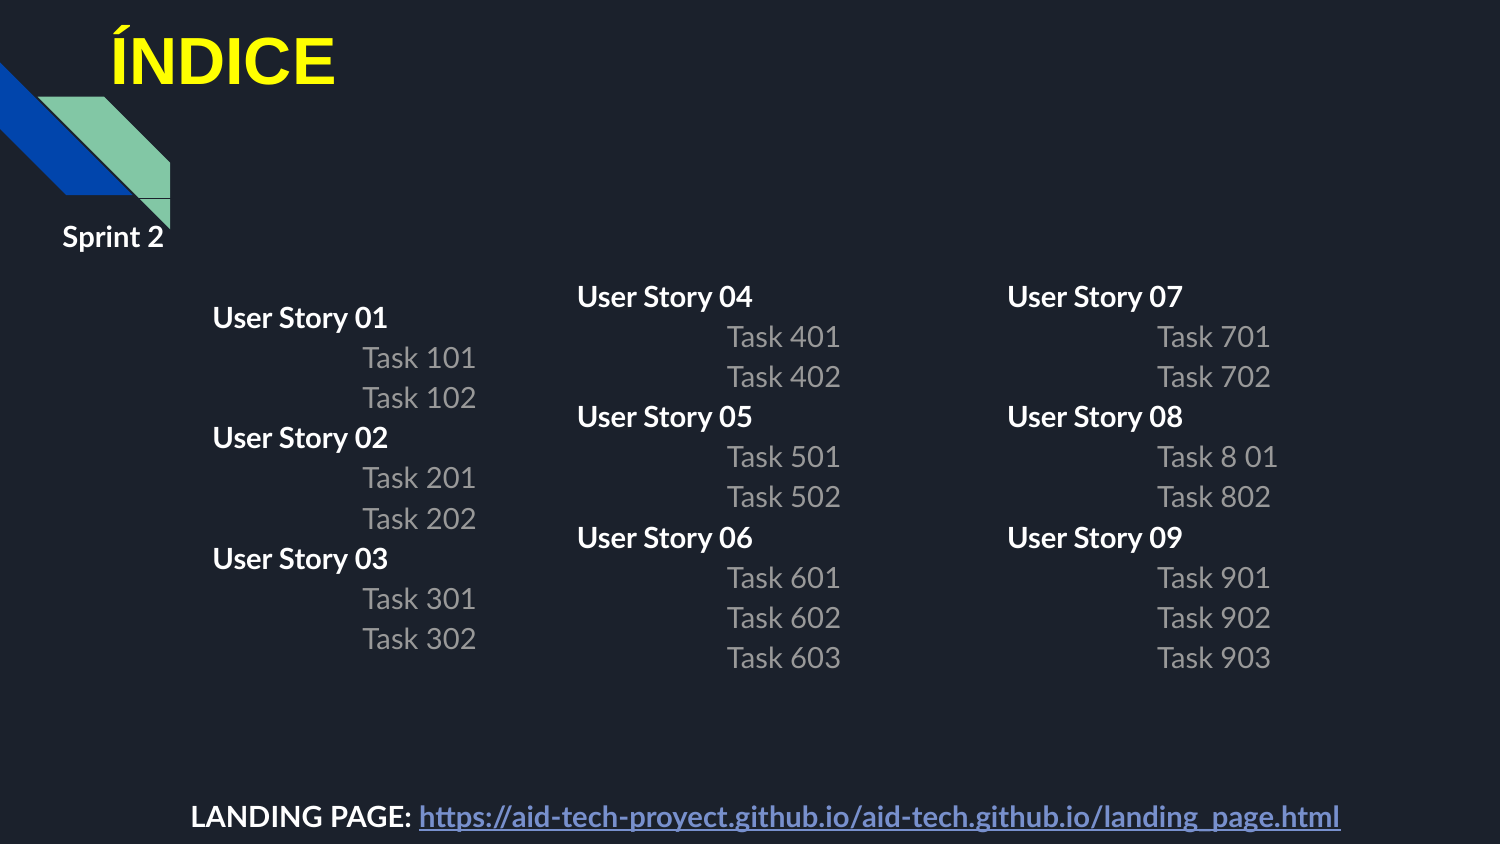

# ÍNDICE
Sprint 2

	User Story 01
		Task 101
		Task 102
	User Story 02
		Task 201
		Task 202
	User Story 03
		Task 301
		Task 302

User Story 04
	Task 401
	Task 402
User Story 05
	Task 501
	Task 502
User Story 06
	Task 601
	Task 602
	Task 603
User Story 07
	Task 701
	Task 702
User Story 08
	Task 8 01
	Task 802
User Story 09
	Task 901
	Task 902
Task 903
LANDING PAGE: https://aid-tech-proyect.github.io/aid-tech.github.io/landing_page.html